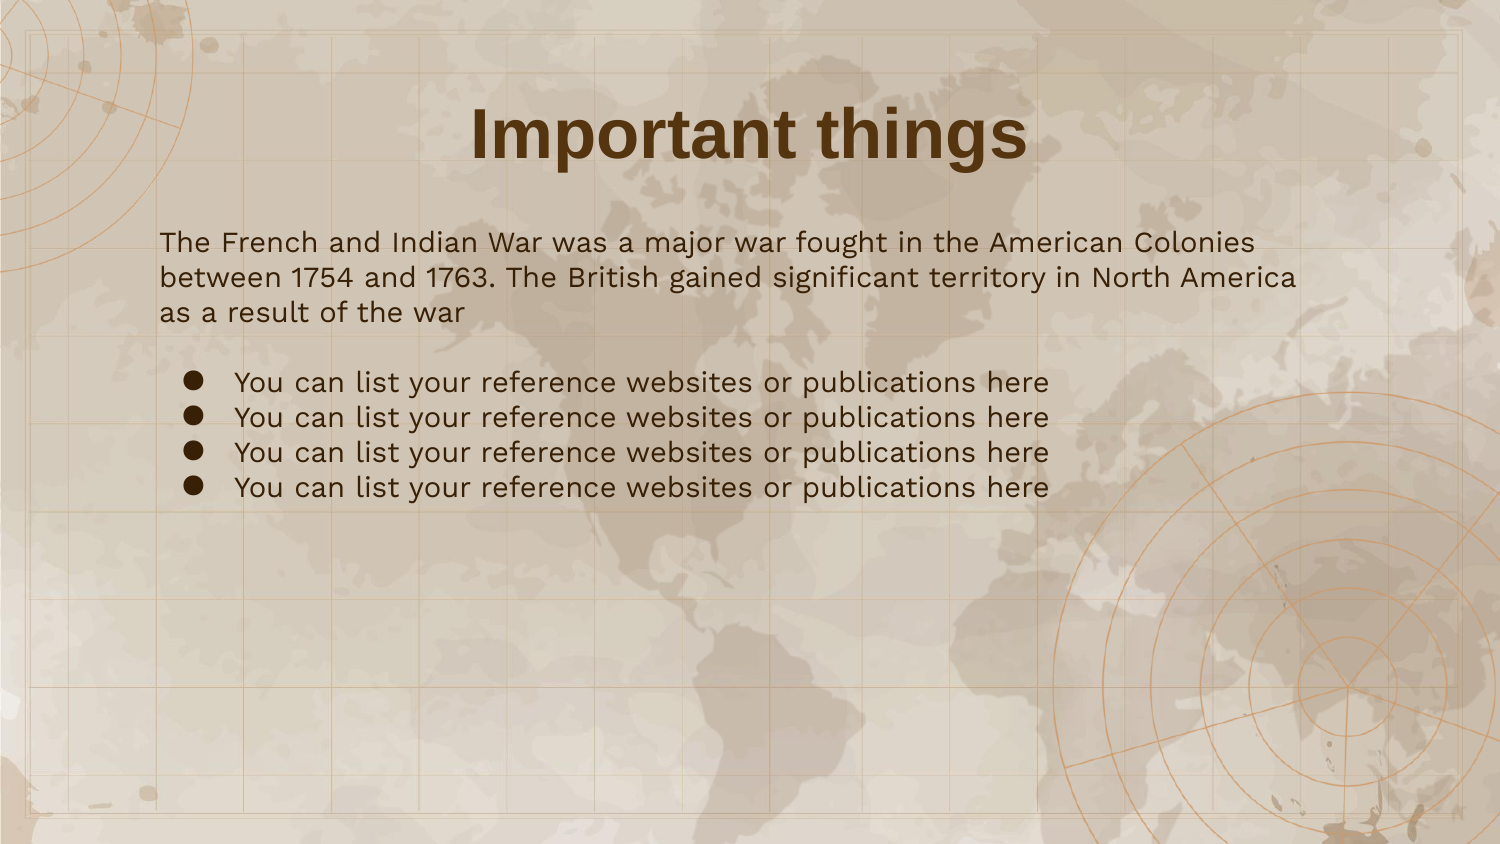

# Important things
The French and Indian War was a major war fought in the American Colonies between 1754 and 1763. The British gained significant territory in North America as a result of the war

You can list your reference websites or publications here
You can list your reference websites or publications here
You can list your reference websites or publications here
You can list your reference websites or publications here